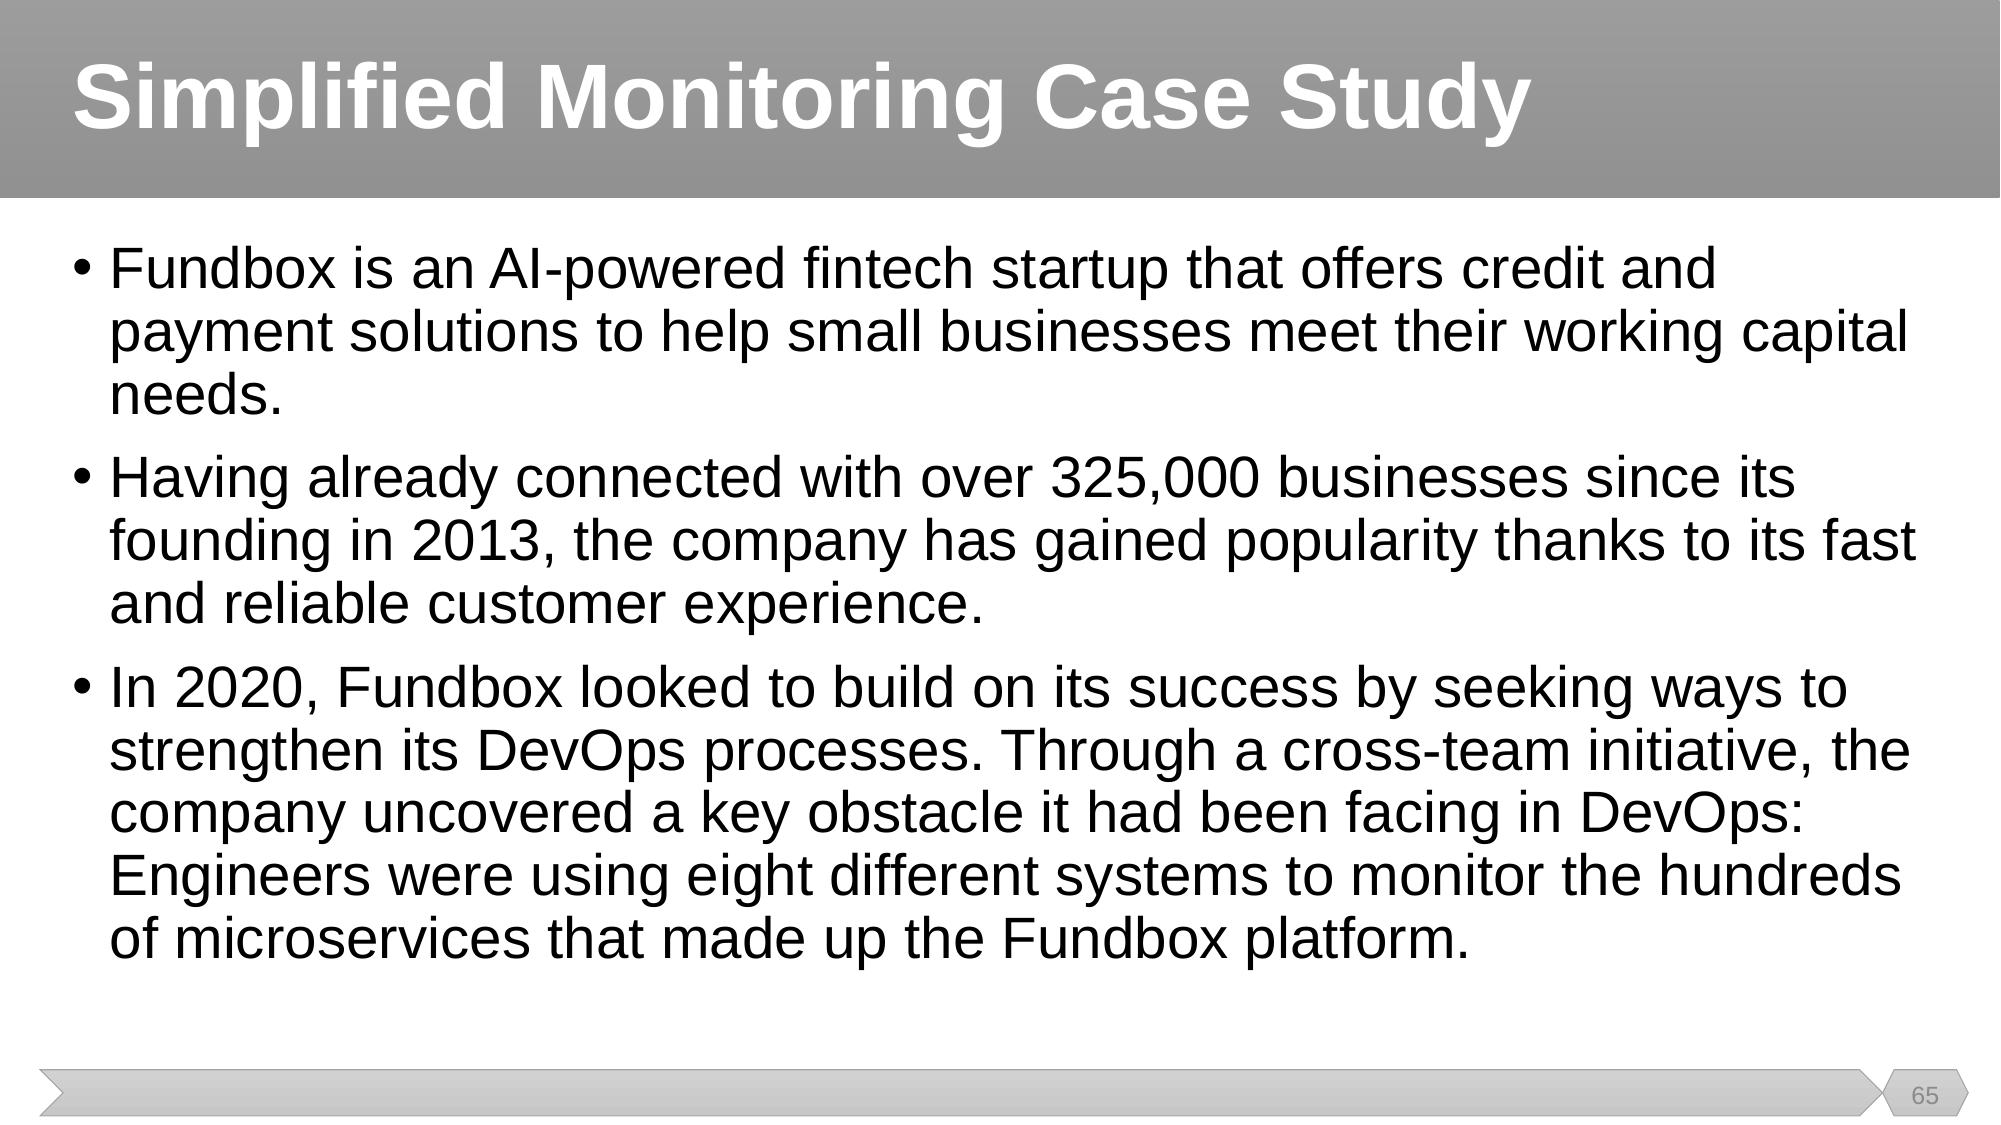

# Simplified Monitoring Case Study
Fundbox is an AI-powered fintech startup that offers credit and payment solutions to help small businesses meet their working capital needs.
Having already connected with over 325,000 businesses since its founding in 2013, the company has gained popularity thanks to its fast and reliable customer experience.
In 2020, Fundbox looked to build on its success by seeking ways to strengthen its DevOps processes. Through a cross-team initiative, the company uncovered a key obstacle it had been facing in DevOps: Engineers were using eight different systems to monitor the hundreds of microservices that made up the Fundbox platform.
65